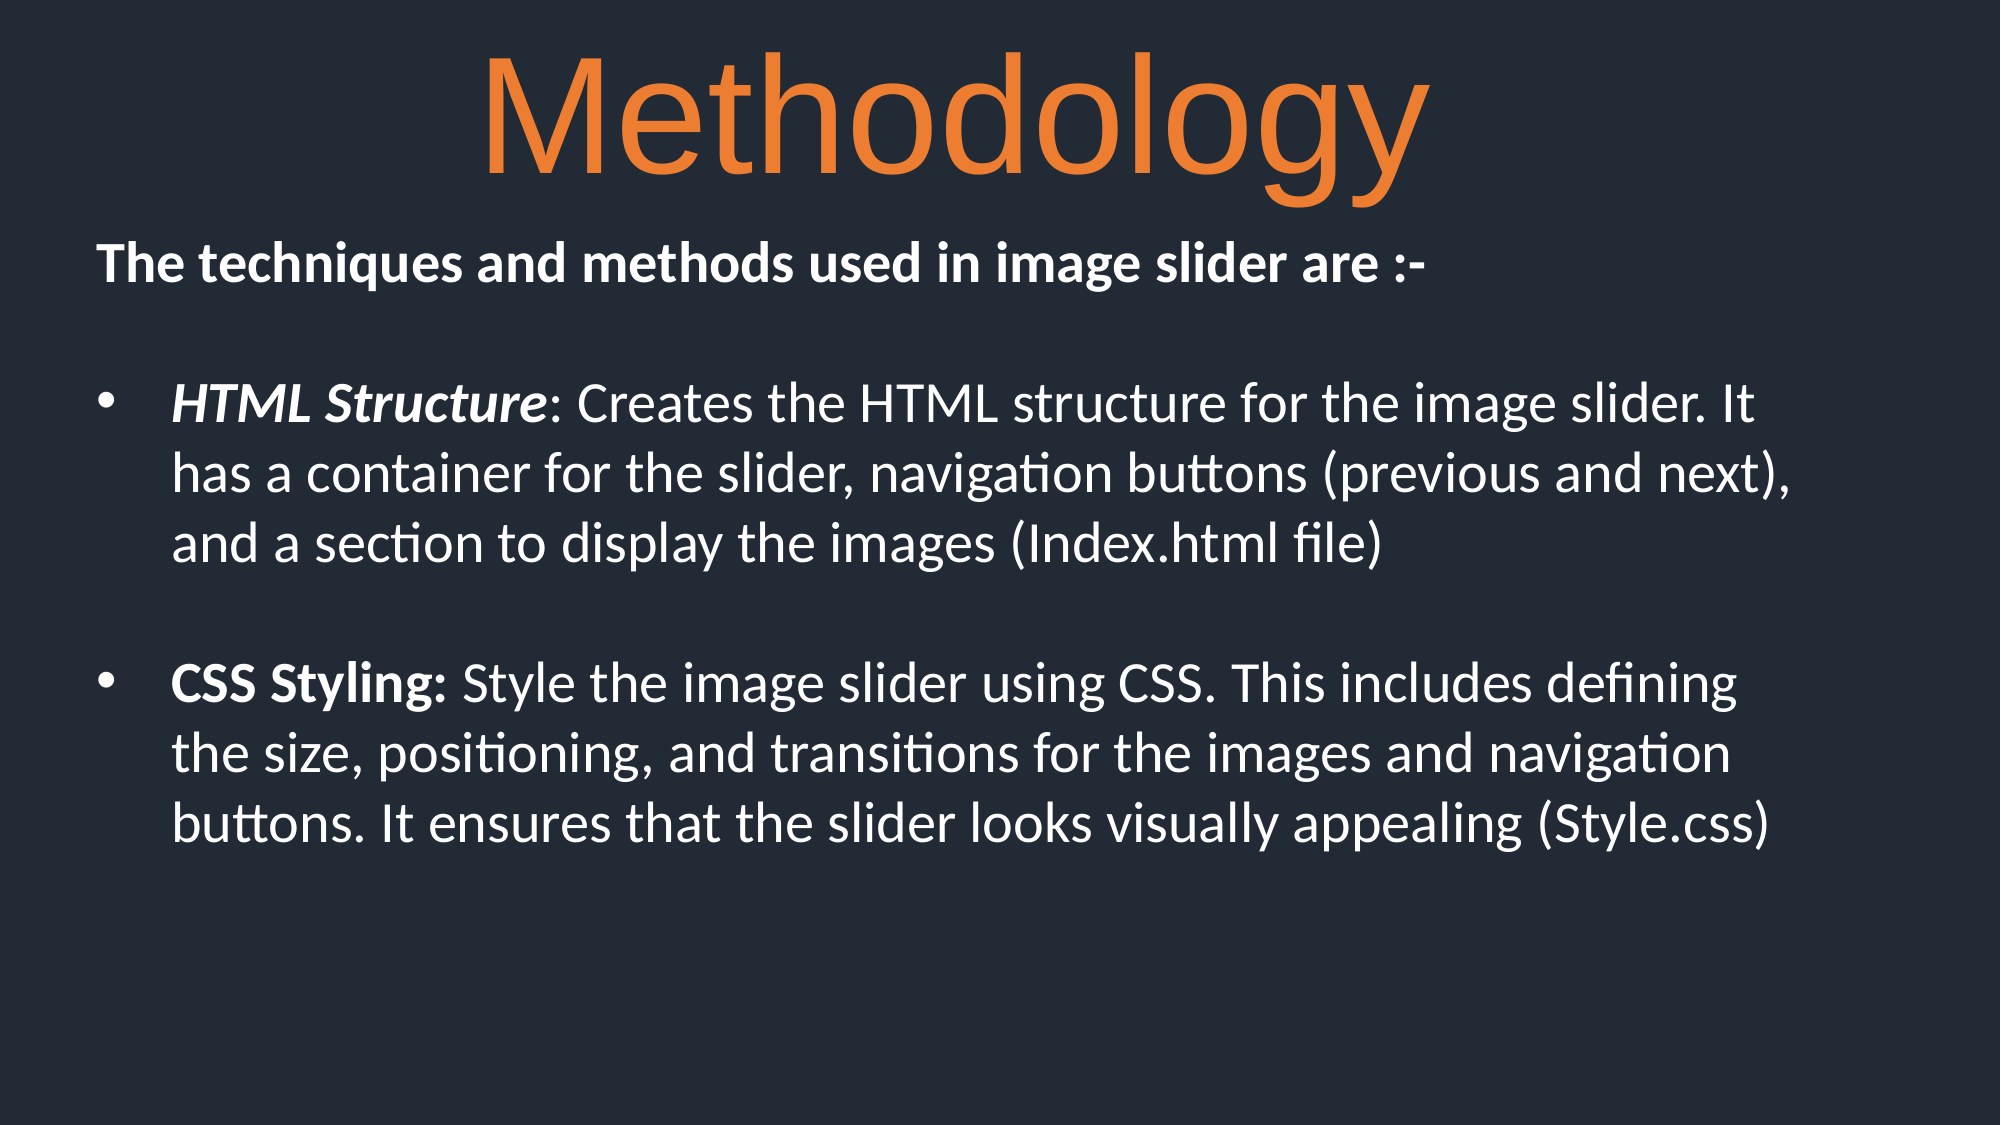

Methodology
The techniques and methods used in image slider are :-

HTML Structure: Creates the HTML structure for the image slider. It has a container for the slider, navigation buttons (previous and next), and a section to display the images (Index.html file)

CSS Styling: Style the image slider using CSS. This includes defining the size, positioning, and transitions for the images and navigation buttons. It ensures that the slider looks visually appealing (Style.css)